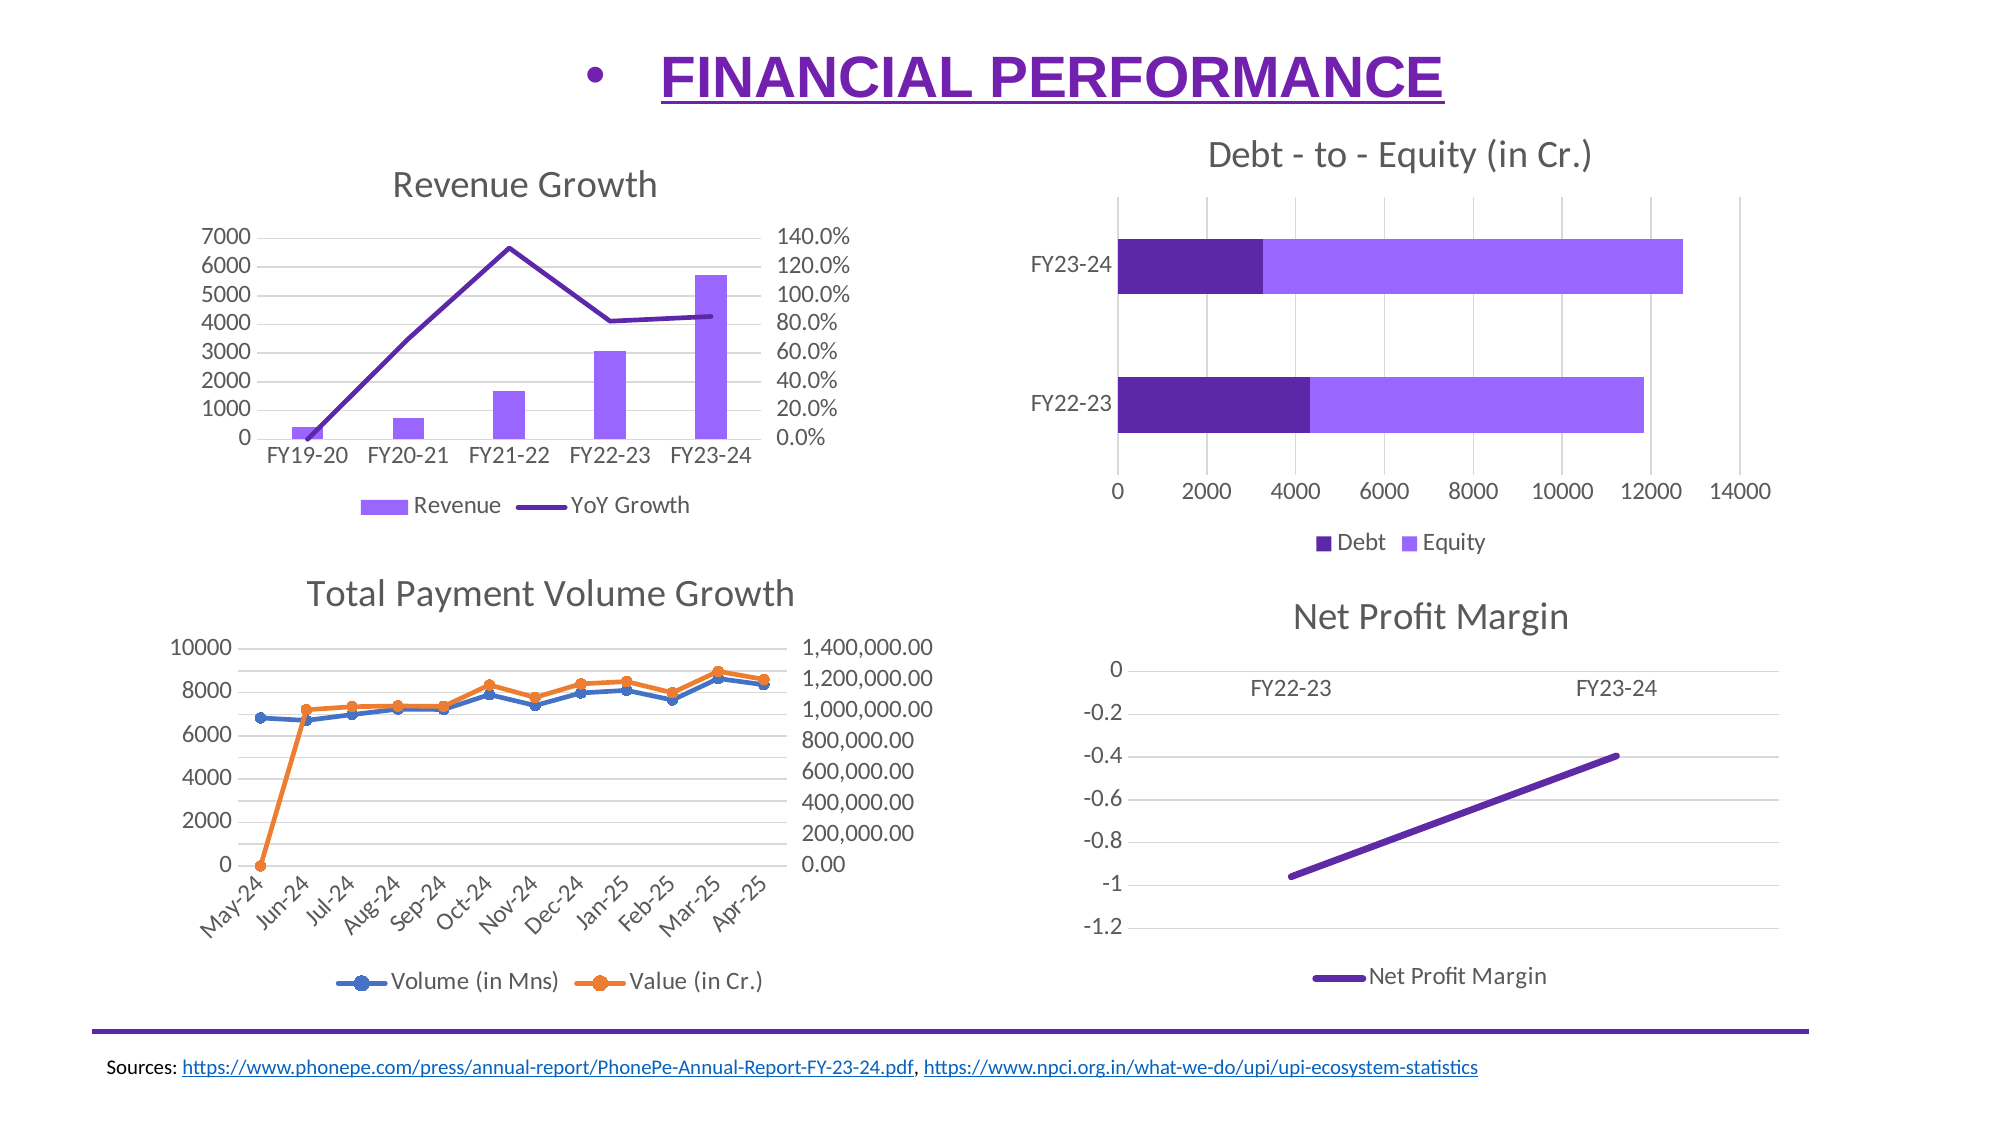

FINANCIAL PERFORMANCE

### Chart: Debt - to - Equity (in Cr.)

| Category | Debt | Equity |
|---|---|---|
| FY22-23 | 4322.0 | 7518.0 |
| FY23-24 | 3256.0 | 9455.0 |

### Chart: Revenue Growth

| Category | Revenue | YoY Growth |
|---|---|---|
| FY19-20 | 427.0 | 0.0 |
| FY20-21 | 726.0 | 0.7 |
| FY21-22 | 1693.0 | 1.333 |
| FY22-23 | 3085.0 | 0.823 |
| FY23-24 | 5725.0 | 0.856 |

### Chart: Total Payment Volume Growth

| Category | Volume (in Mns) | Value (in Cr.) |
|---|---|---|
| 45748 | 8362.31 | 1205047.3 |
| 45717 | 8647.78 | 1257075.54 |
| 45689 | 7656.4 | 1118963.81 |
| 45658 | 8102.44 | 1191303.98 |
| 45627 | 7984.05 | 1176300.32 |
| 45597 | 7401.93 | 1088635.03 |
| 45566 | 7905.54 | 1169290.03 |
| 45536 | 7221.22 | 1030871.0 |
| 45505 | 7236.49 | 1033264.34 |
| 45474 | 6983.97 | 1028799.39 |
| 45444 | 6716.09 | 1009064.99 |
| 45413 | 6831.92 | 0.0 |

### Chart:

| Category | Net Profit Margin |
|---|---|
| FY22-23 | -0.959 |
| FY23-24 | -0.394 |
Sources: https://www.phonepe.com/press/annual-report/PhonePe-Annual-Report-FY-23-24.pdf, https://www.npci.org.in/what-we-do/upi/upi-ecosystem-statistics